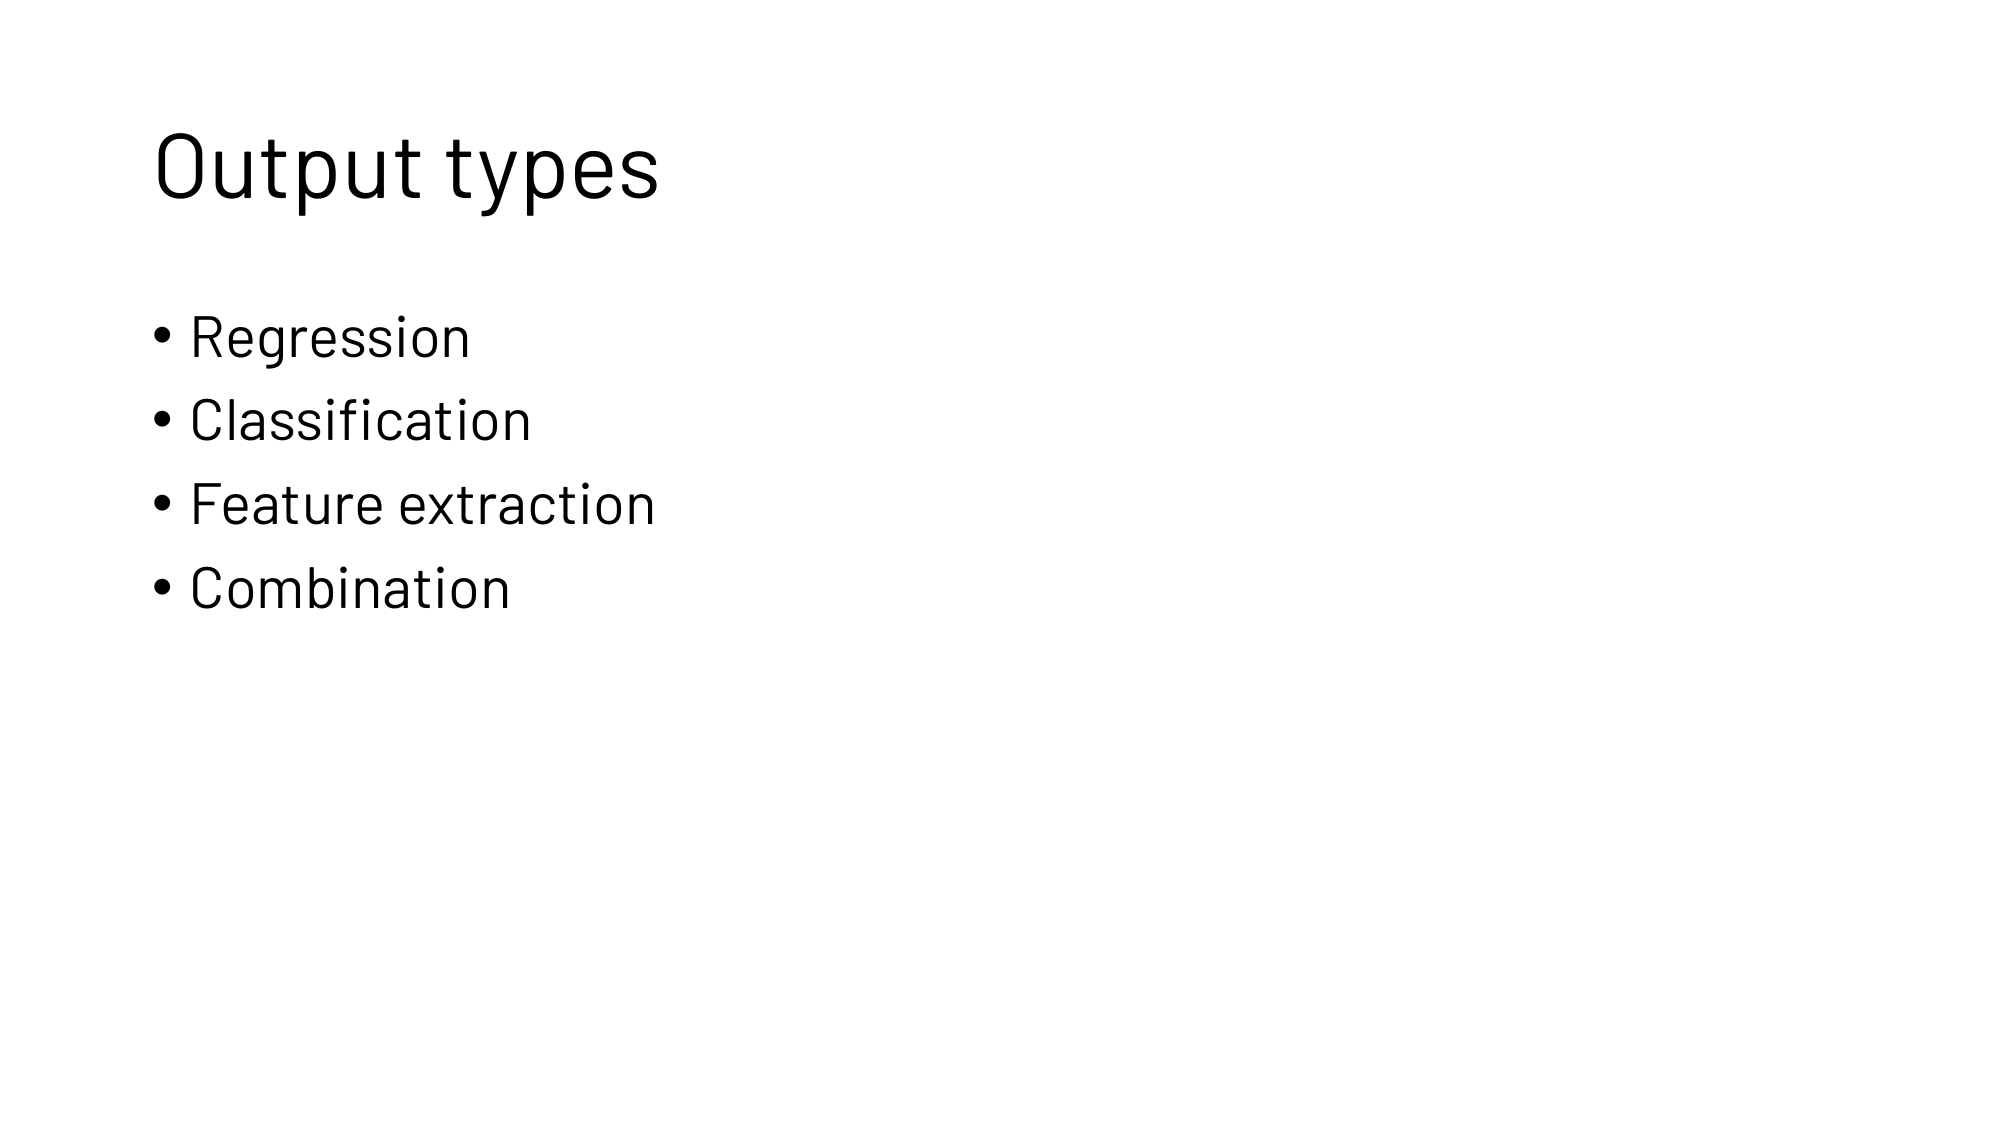

# Output types
Regression
Classification
Feature extraction
Combination